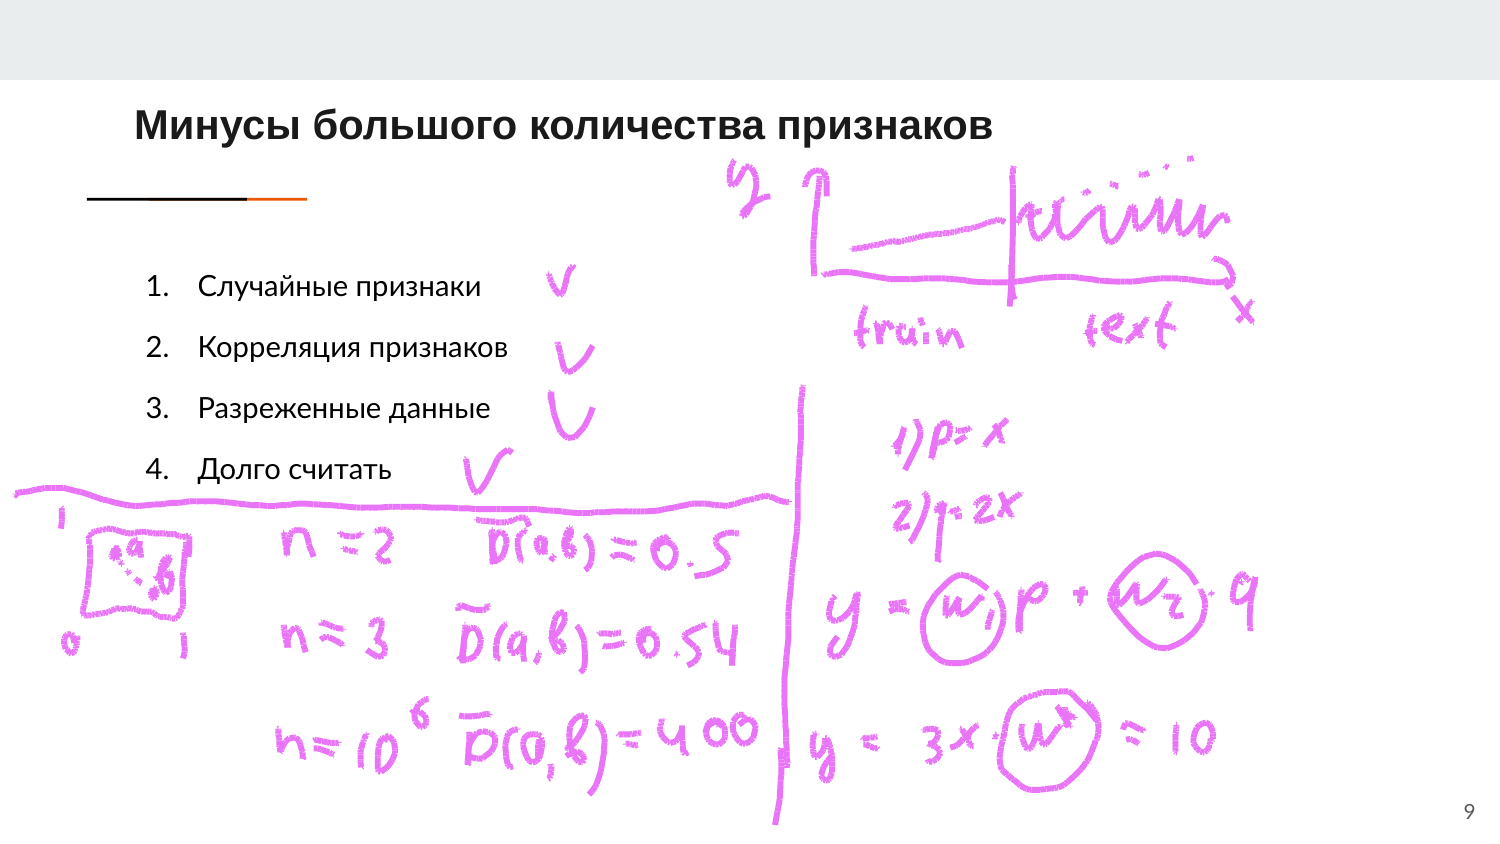

Минусы большого количества признаков

Случайные признаки
Корреляция признаков
Разреженные данные
Долго считать

9